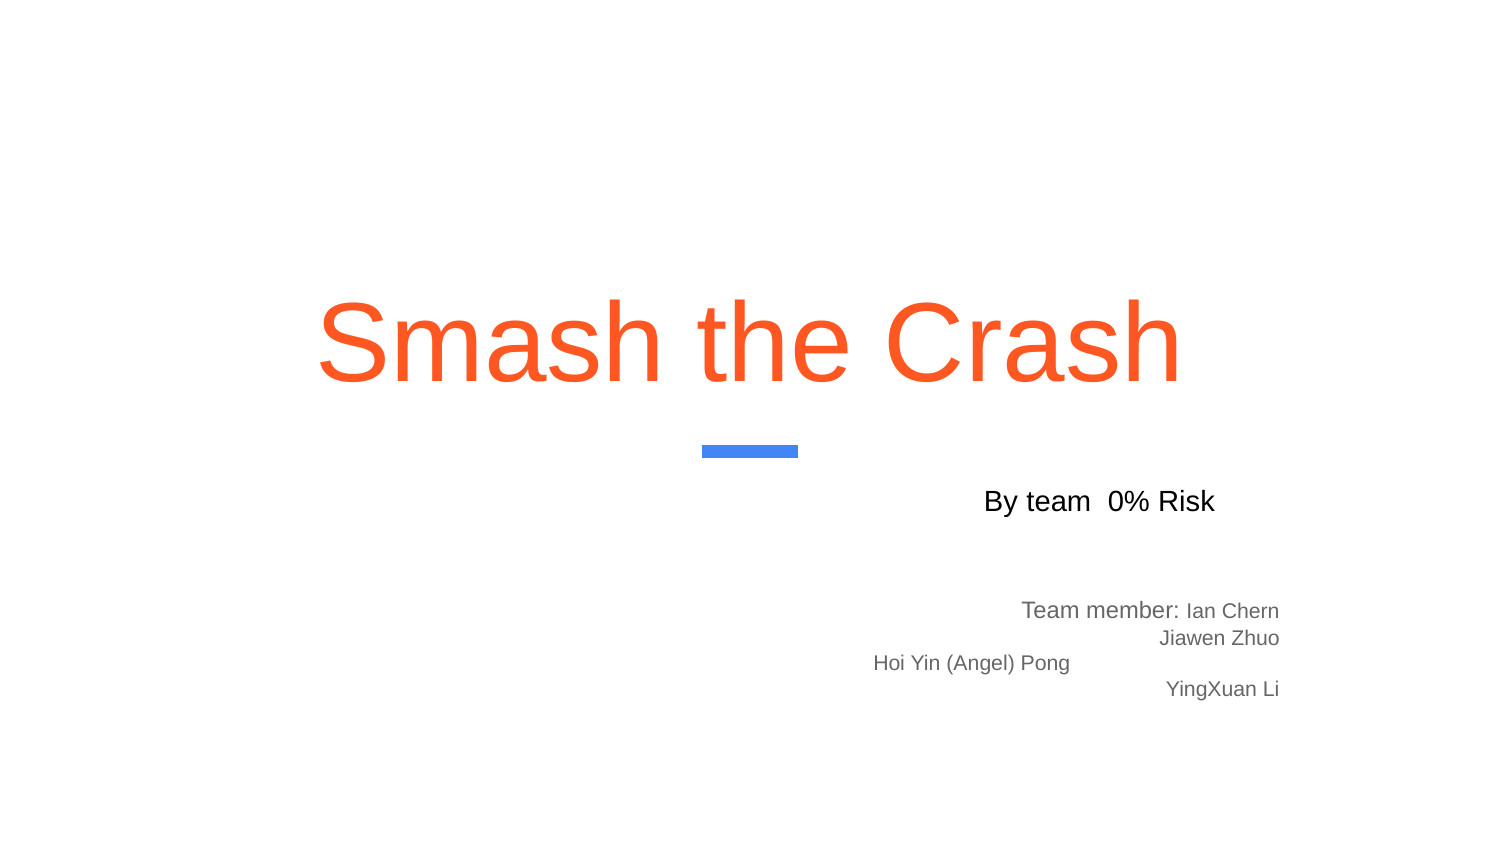

# Smash the Crash
By team  0% Risk

Team member: Ian Chern
Jiawen Zhuo
      Hoi Yin (Angel) Pong
YingXuan Li